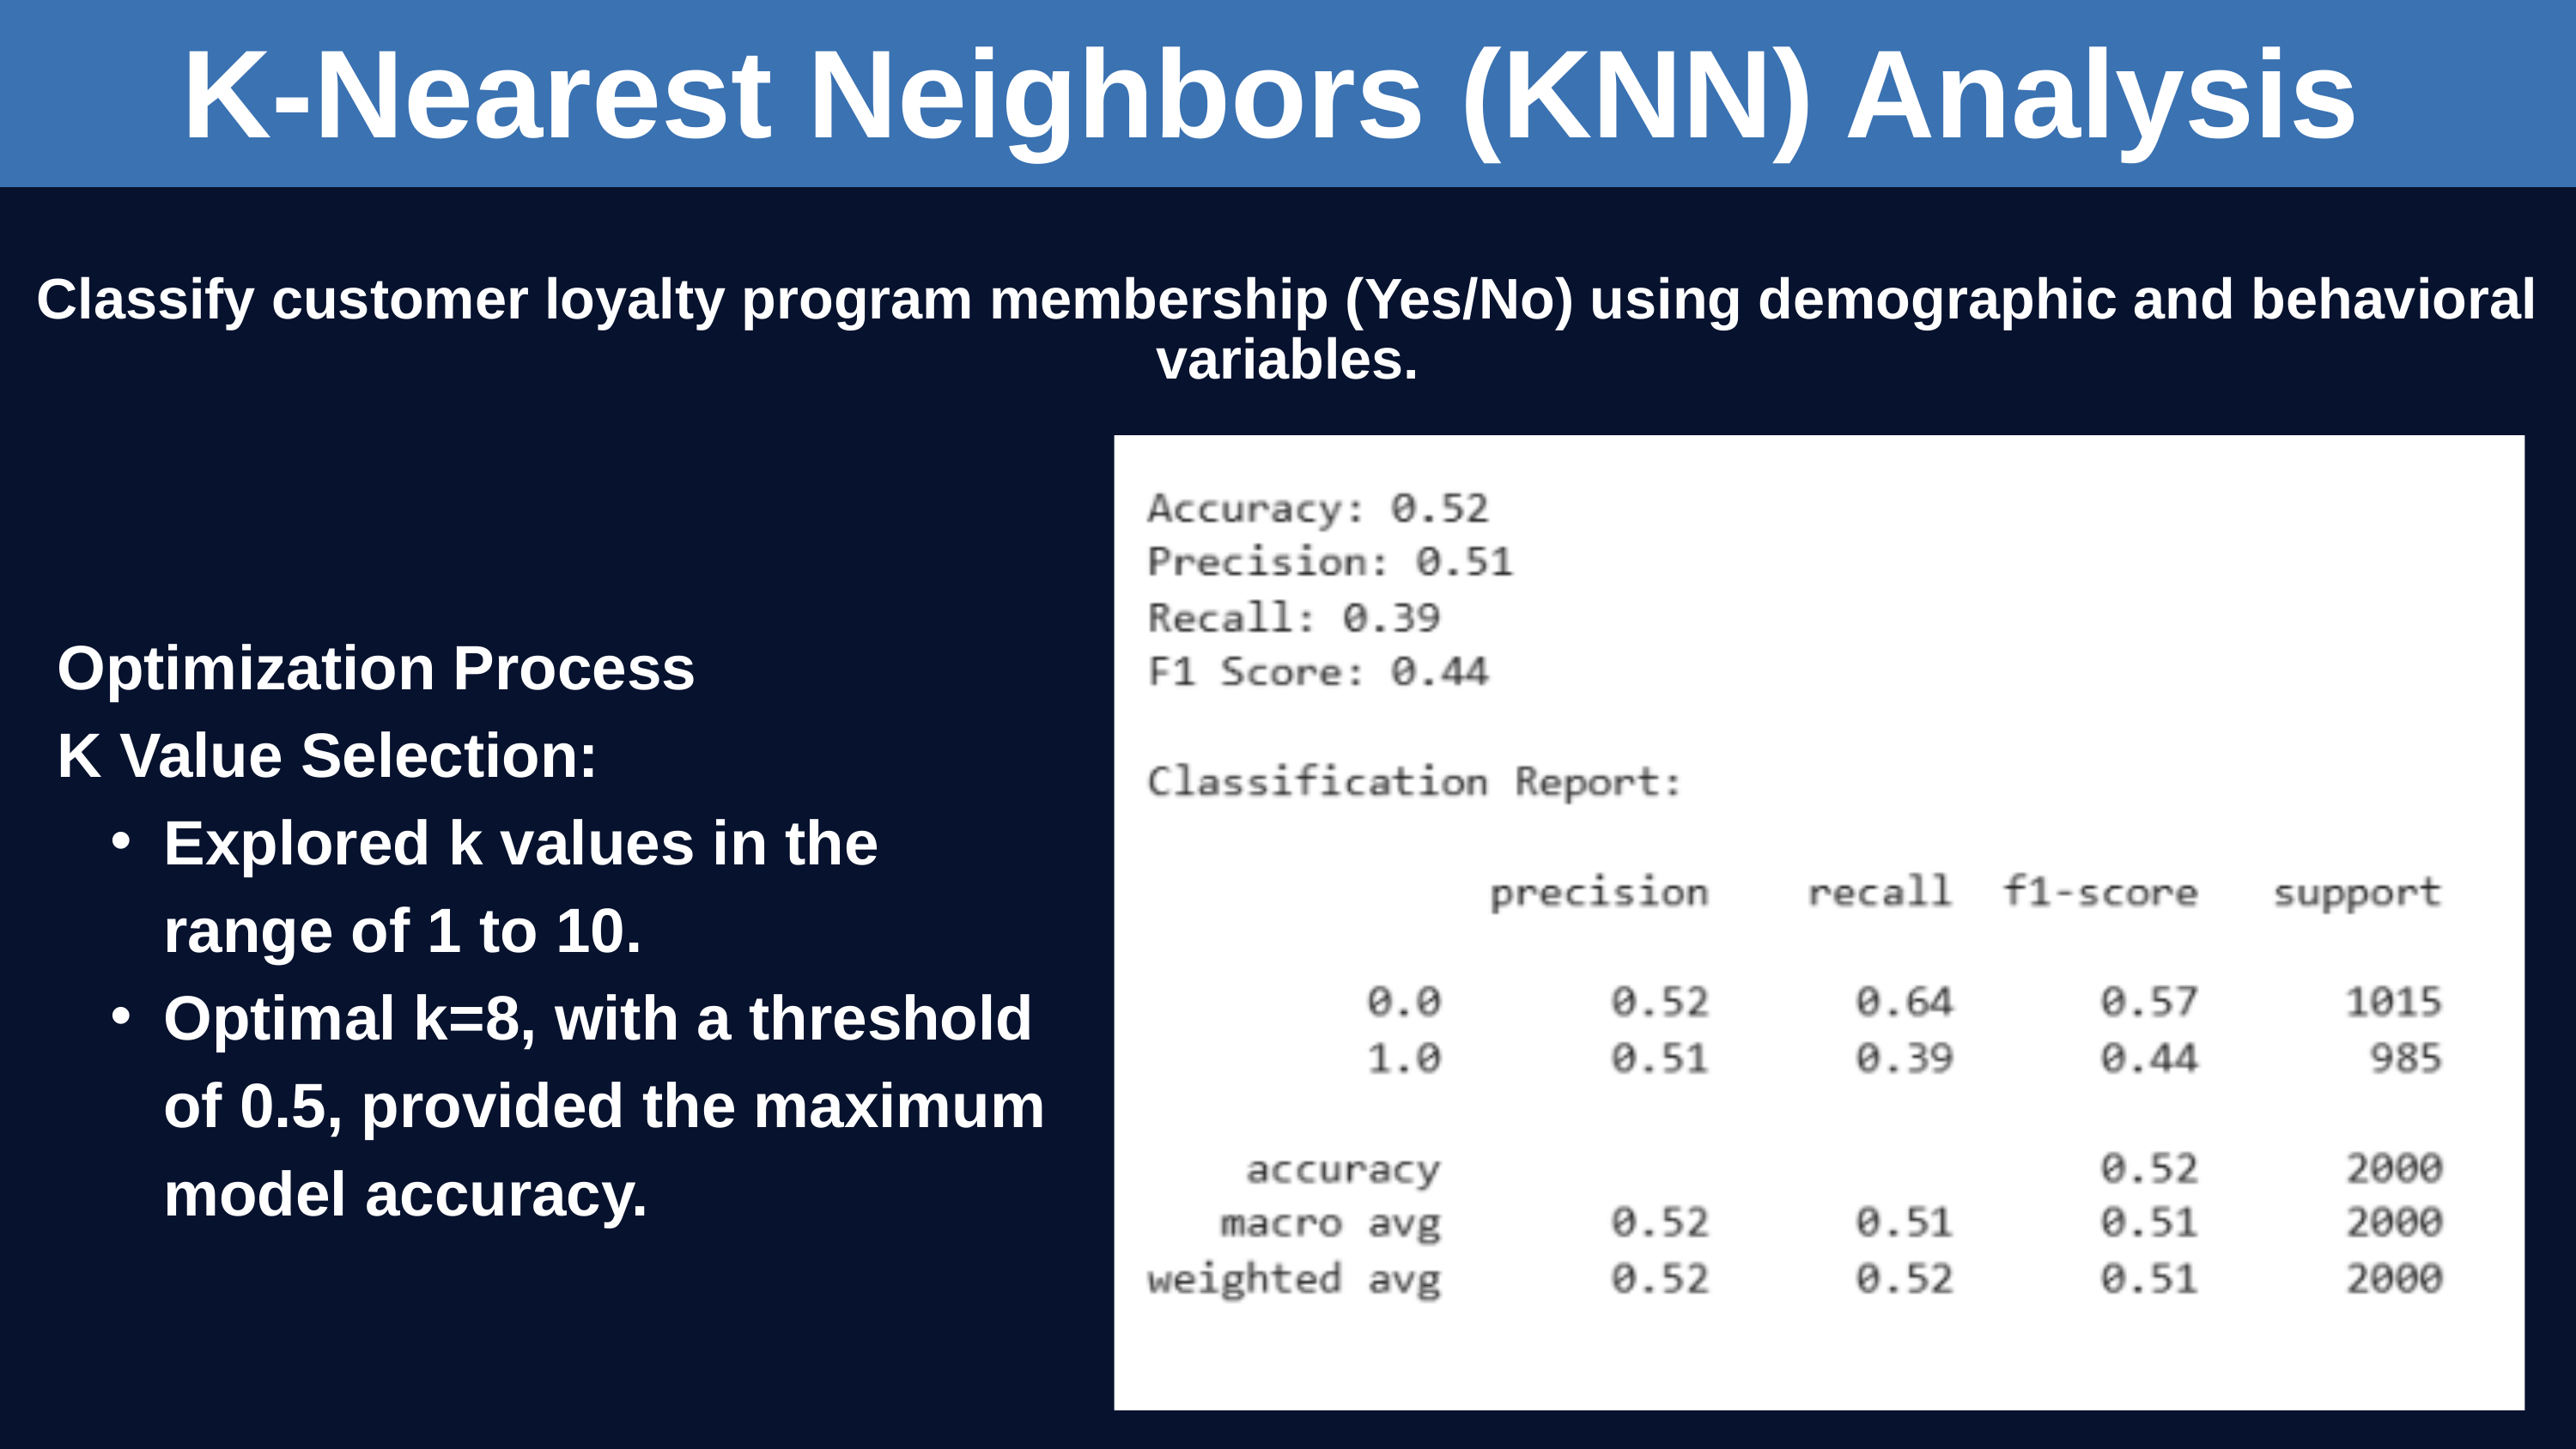

K-Nearest Neighbors (KNN) Analysis
Classify customer loyalty program membership (Yes/No) using demographic and behavioral variables.

Optimization Process
K Value Selection:
Explored k values in the range of 1 to 10.
Optimal k=8, with a threshold of 0.5, provided the maximum model accuracy.